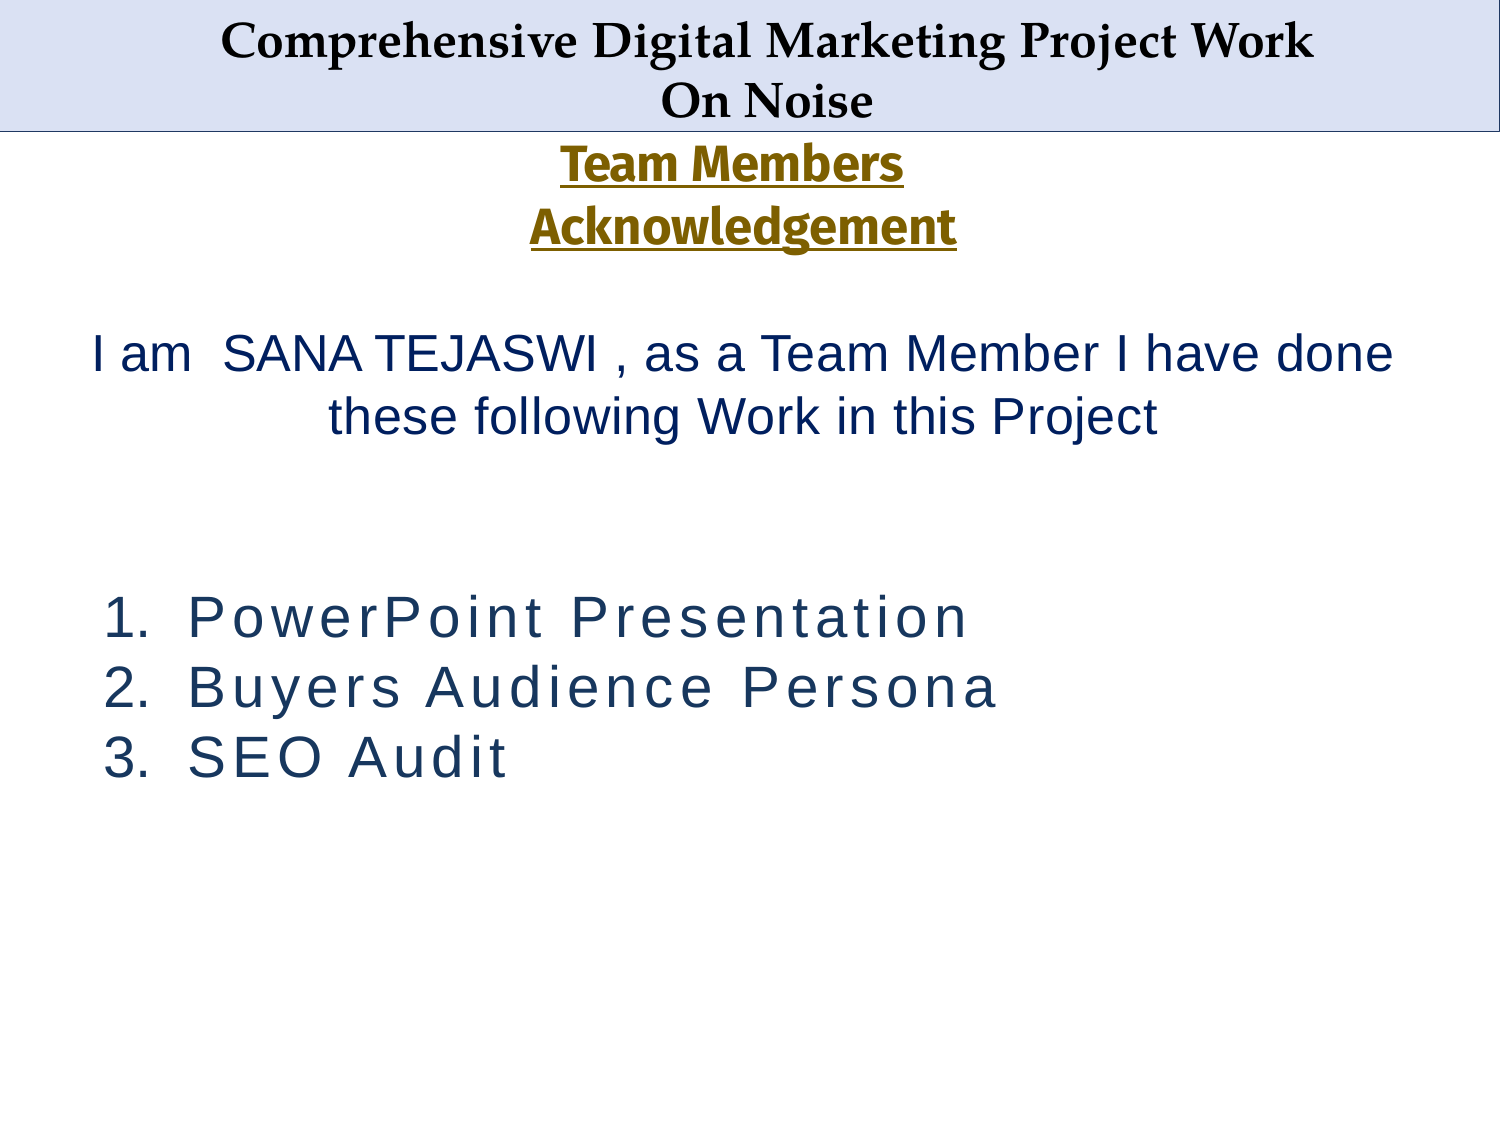

# Comprehensive Digital Marketing Project Work On Noise

Team Members
Acknowledgement

I am  SANA TEJASWI , as a Team Member I have done these following Work in this Project

PowerPoint Presentation
Buyers Audience Persona
SEO Audit